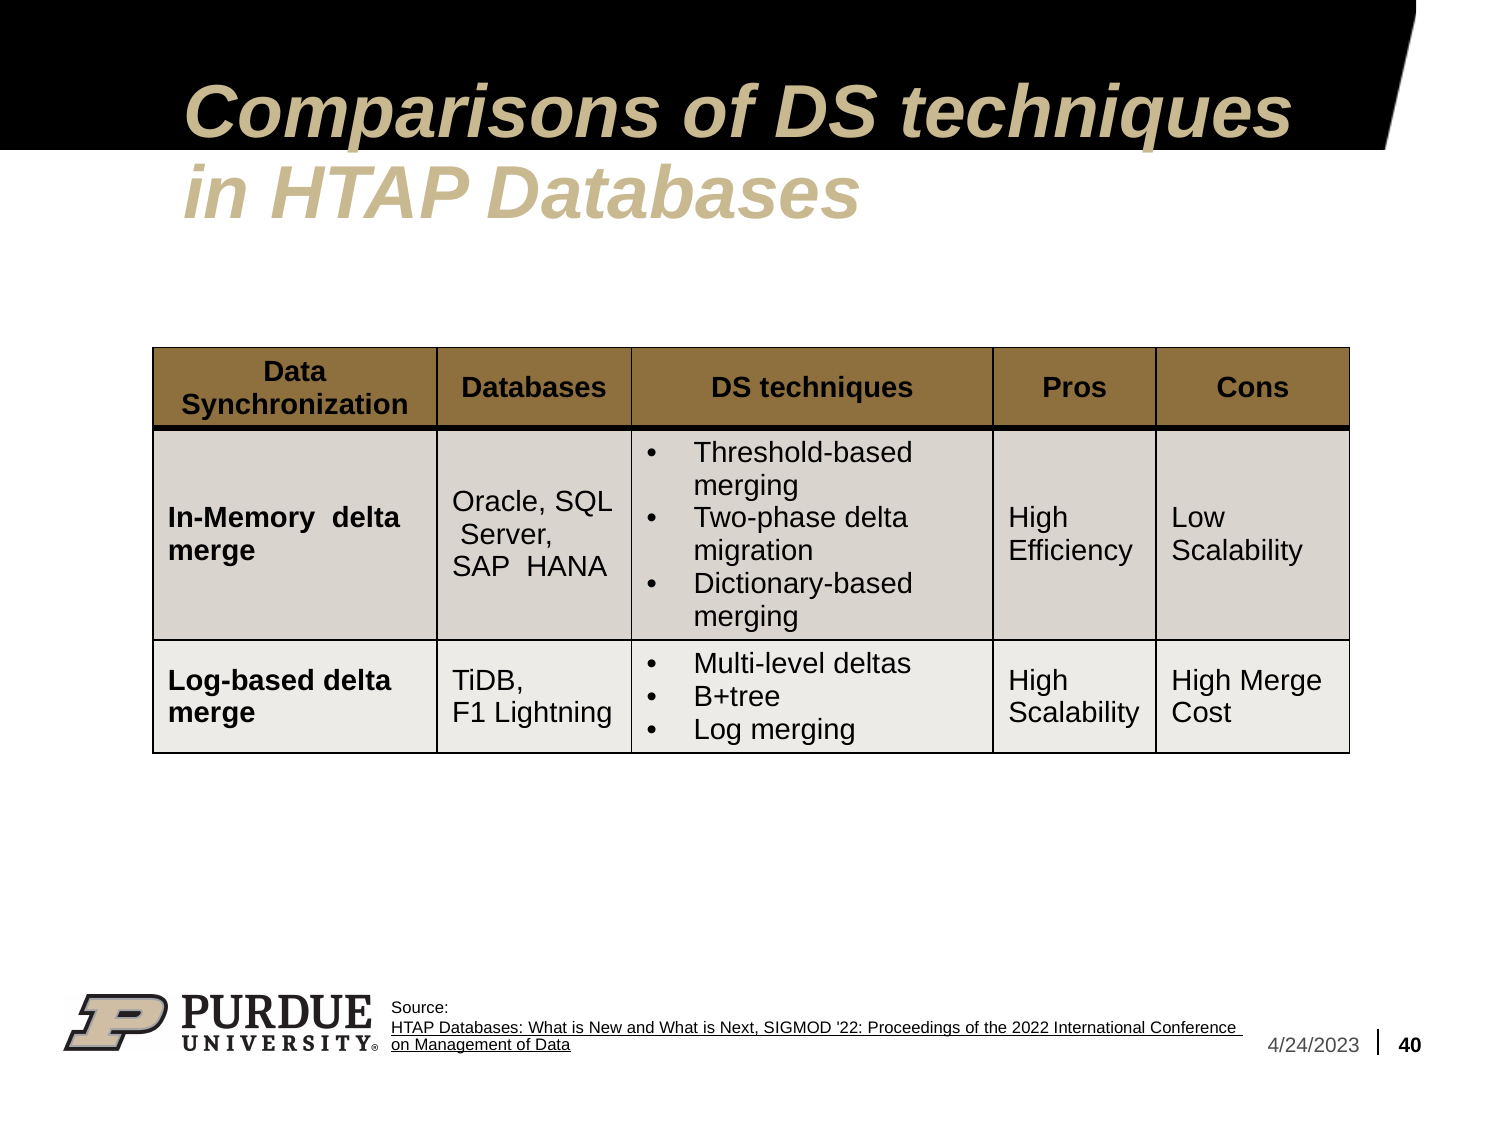

# Comparisons of DS techniques in HTAP Databases
| Data Synchronization | Databases | DS techniques | Pros | Cons |
| --- | --- | --- | --- | --- |
| In-Memory delta merge | Oracle, SQL Server, SAP HANA | Threshold-based merging Two-phase delta migration Dictionary-based merging | High Efficiency | Low Scalability |
| Log-based delta merge | TiDB, F1 Lightning | Multi-level deltas B+tree Log merging | High Scalability | High Merge Cost |
Source: HTAP Databases: What is New and What is Next, SIGMOD '22: Proceedings of the 2022 International Conference on Management of Data
40
4/24/2023